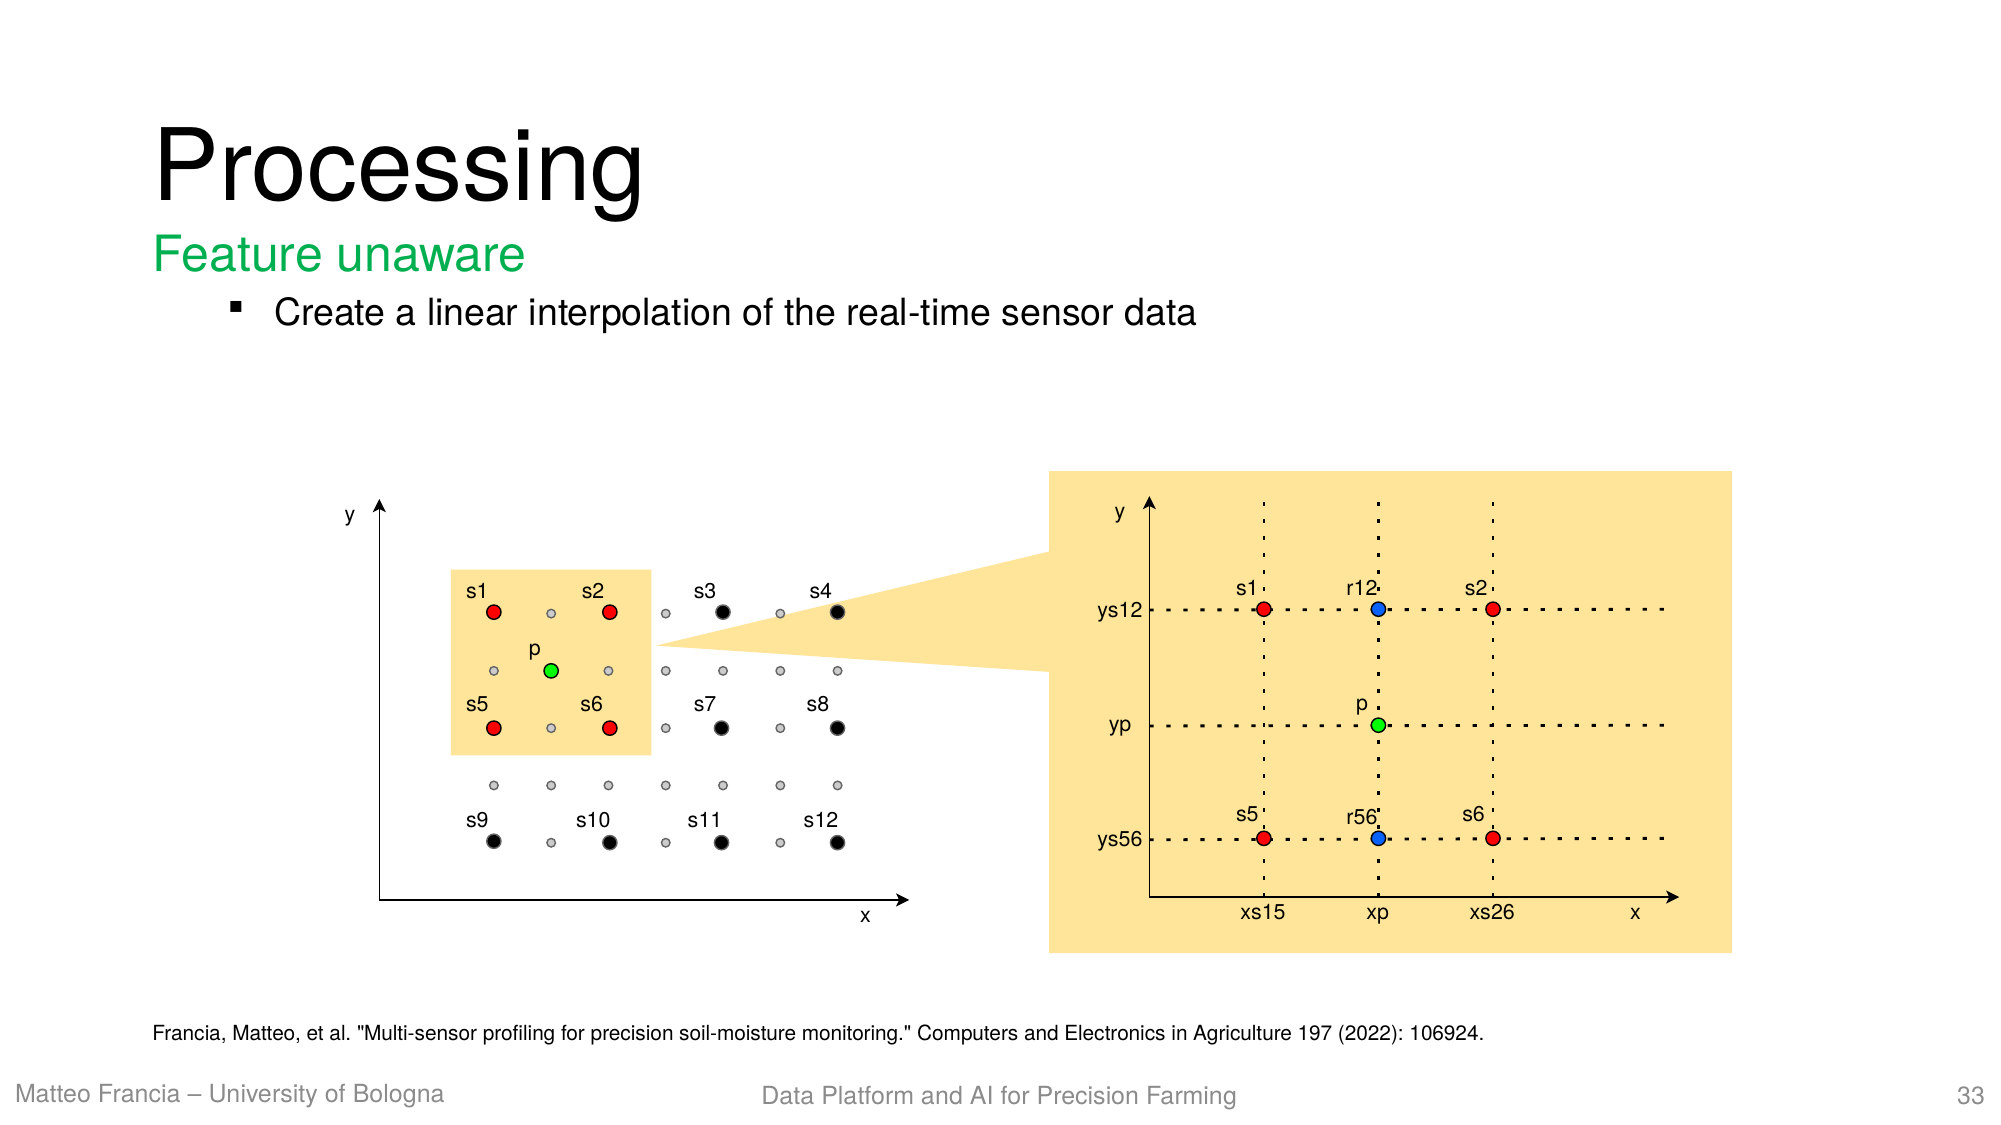

# Processing
Feature unaware
Create a linear interpolation of the real-time sensor data

y

s1
r12
s2

ys12

p

yp

s5
s6
r56

ys56

xs15
xp
xs26
x

y

s1
s2
s3
s4

p

s5
s6
s7
s8

s9
s10
s11
s12

x

Francia, Matteo, et al. "Multi-sensor profiling for precision soil-moisture monitoring." Computers and Electronics in Agriculture 197 (2022): 106924.
33
Matteo Francia – University of Bologna